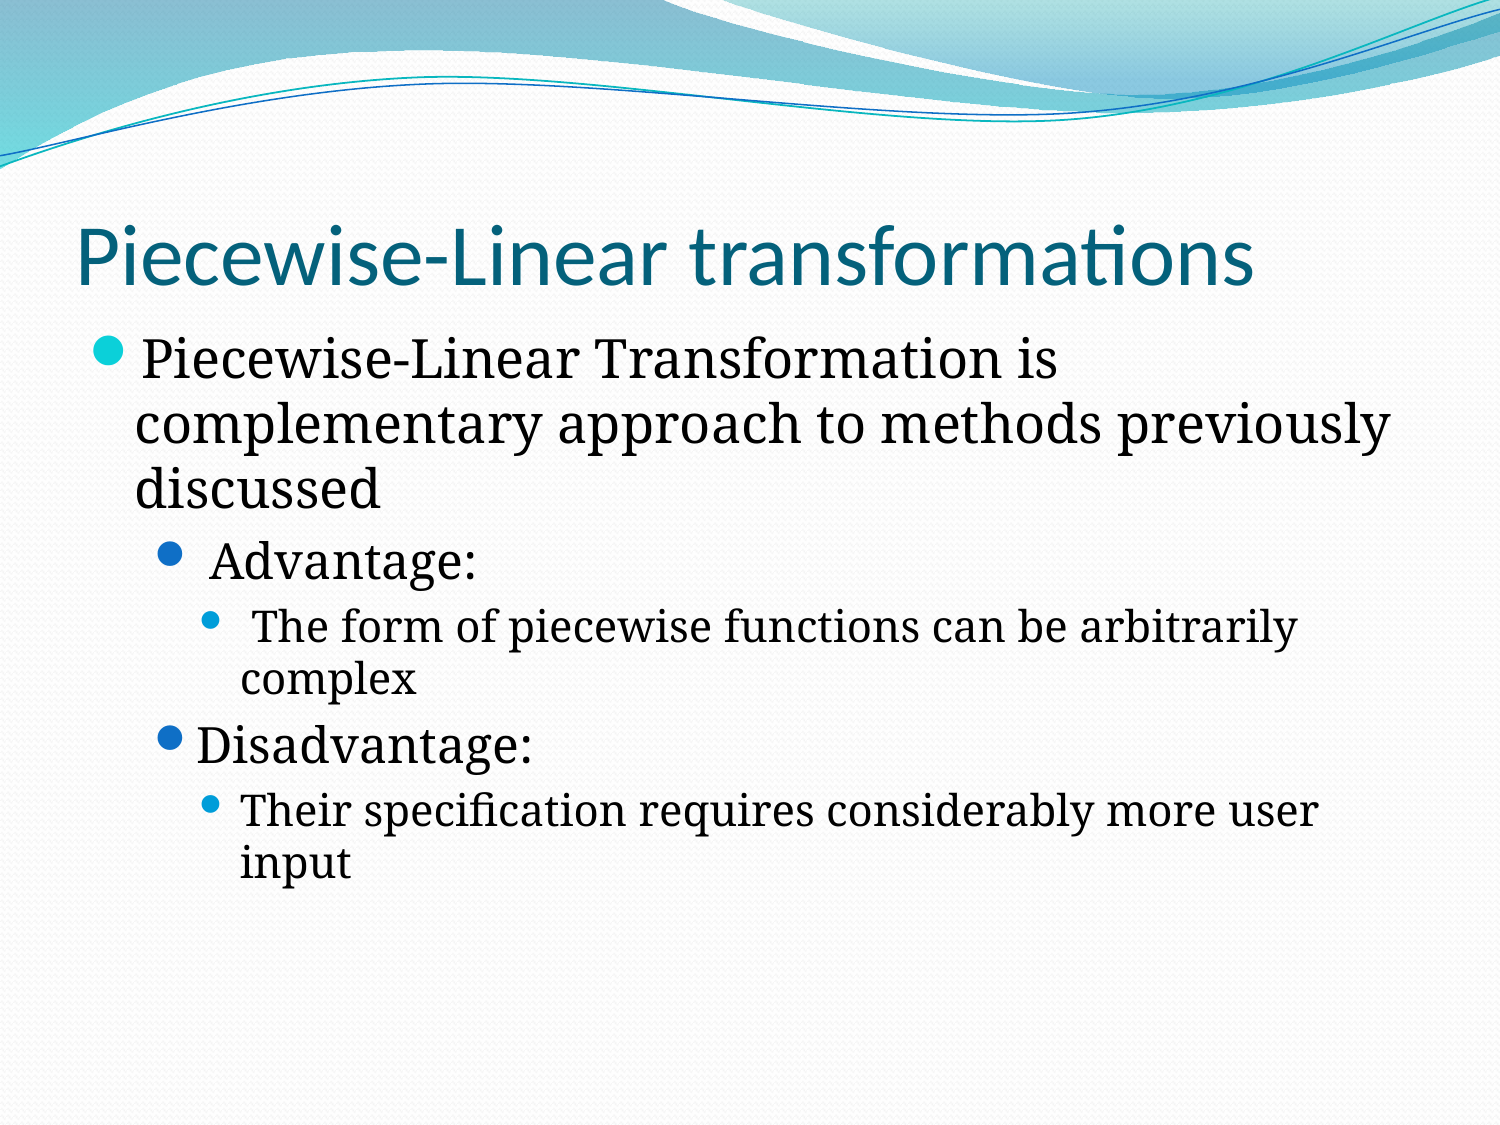

# Piecewise-Linear transformations
Piecewise-Linear Transformation is complementary approach to methods previously discussed
 Advantage:
 The form of piecewise functions can be arbitrarily complex
Disadvantage:
Their specification requires considerably more user input